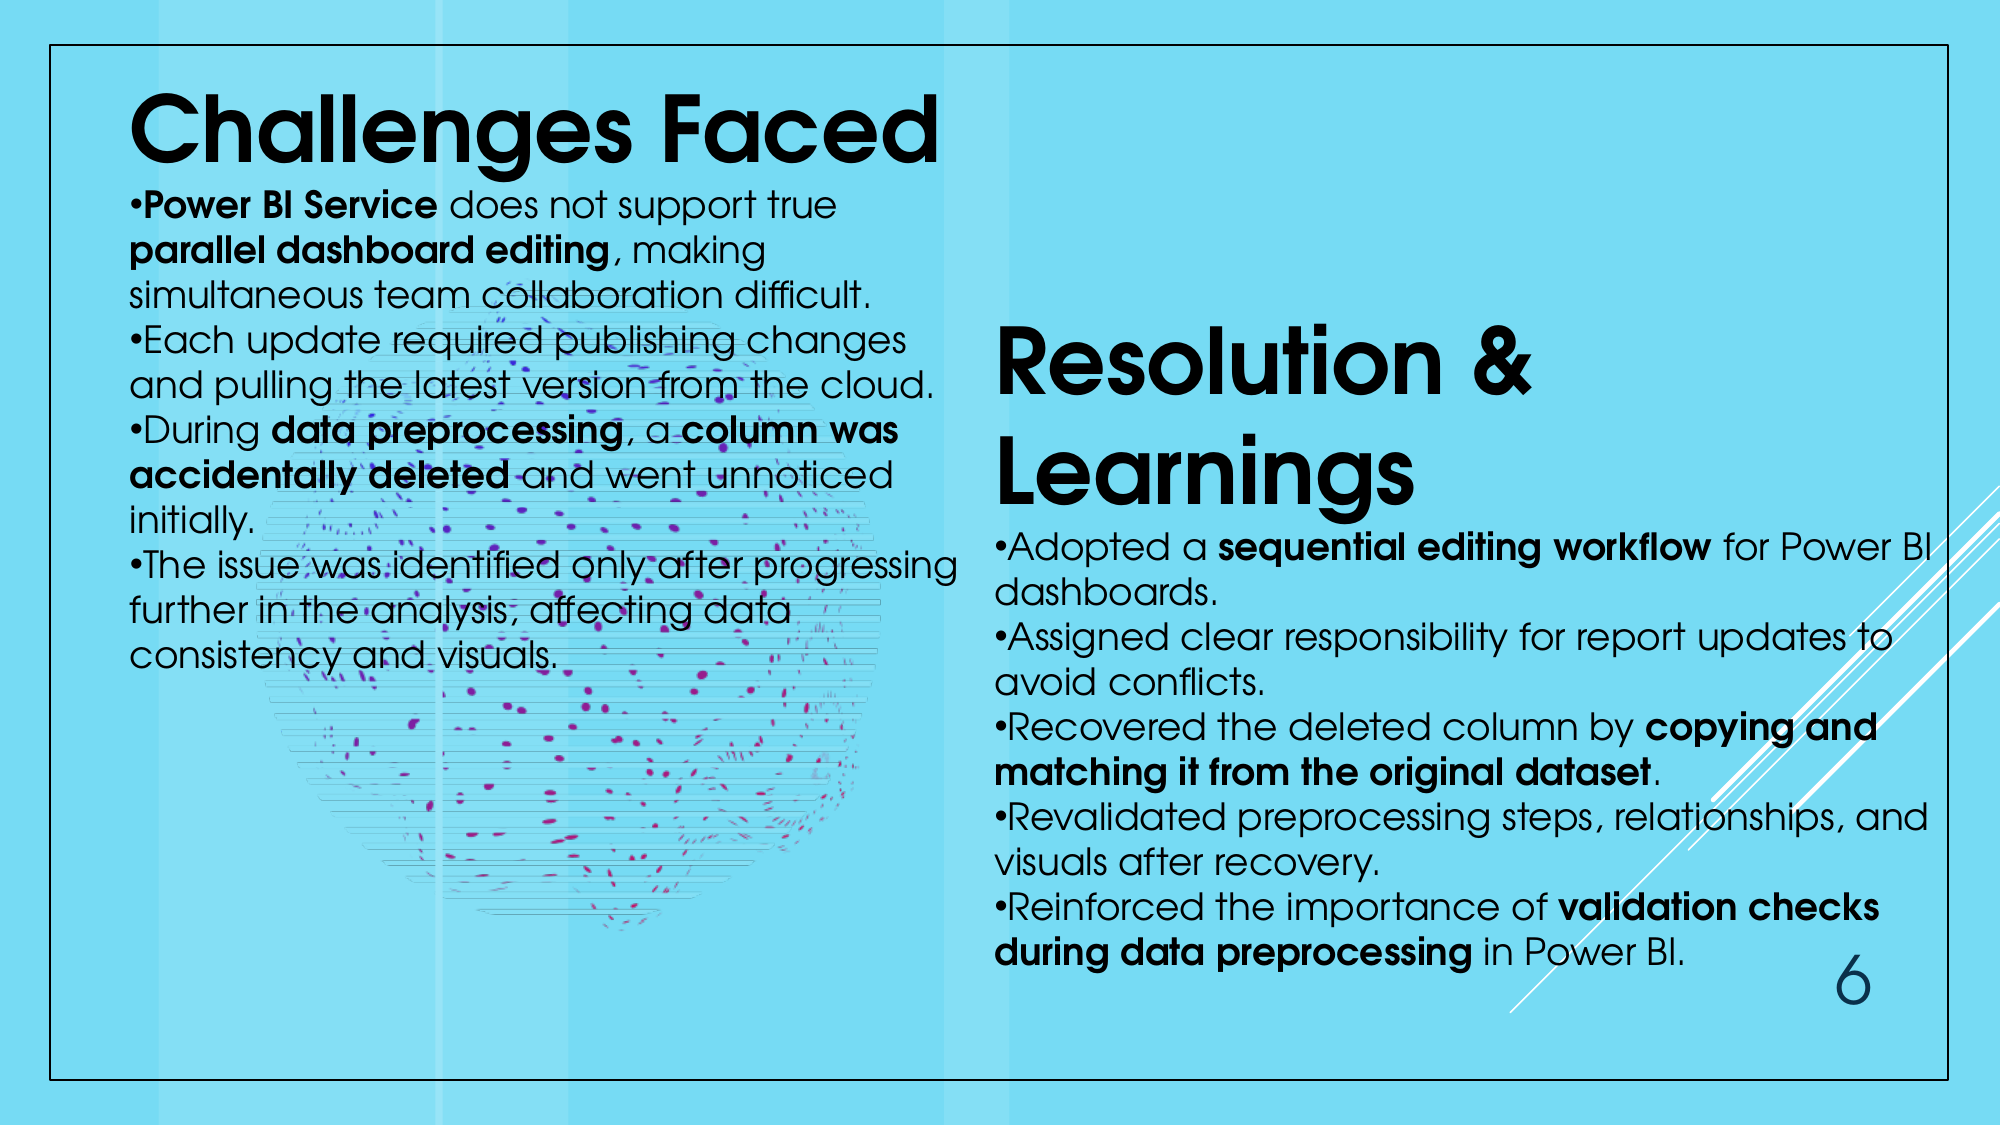

Challenges Faced
Power BI Service does not support true parallel dashboard editing, making simultaneous team collaboration difficult.
Each update required publishing changes and pulling the latest version from the cloud.
During data preprocessing, a column was accidentally deleted and went unnoticed initially.
The issue was identified only after progressing further in the analysis, affecting data consistency and visuals.
Resolution & Learnings
Adopted a sequential editing workflow for Power BI dashboards.
Assigned clear responsibility for report updates to avoid conflicts.
Recovered the deleted column by copying and matching it from the original dataset.
Revalidated preprocessing steps, relationships, and visuals after recovery.
Reinforced the importance of validation checks during data preprocessing in Power BI.
6